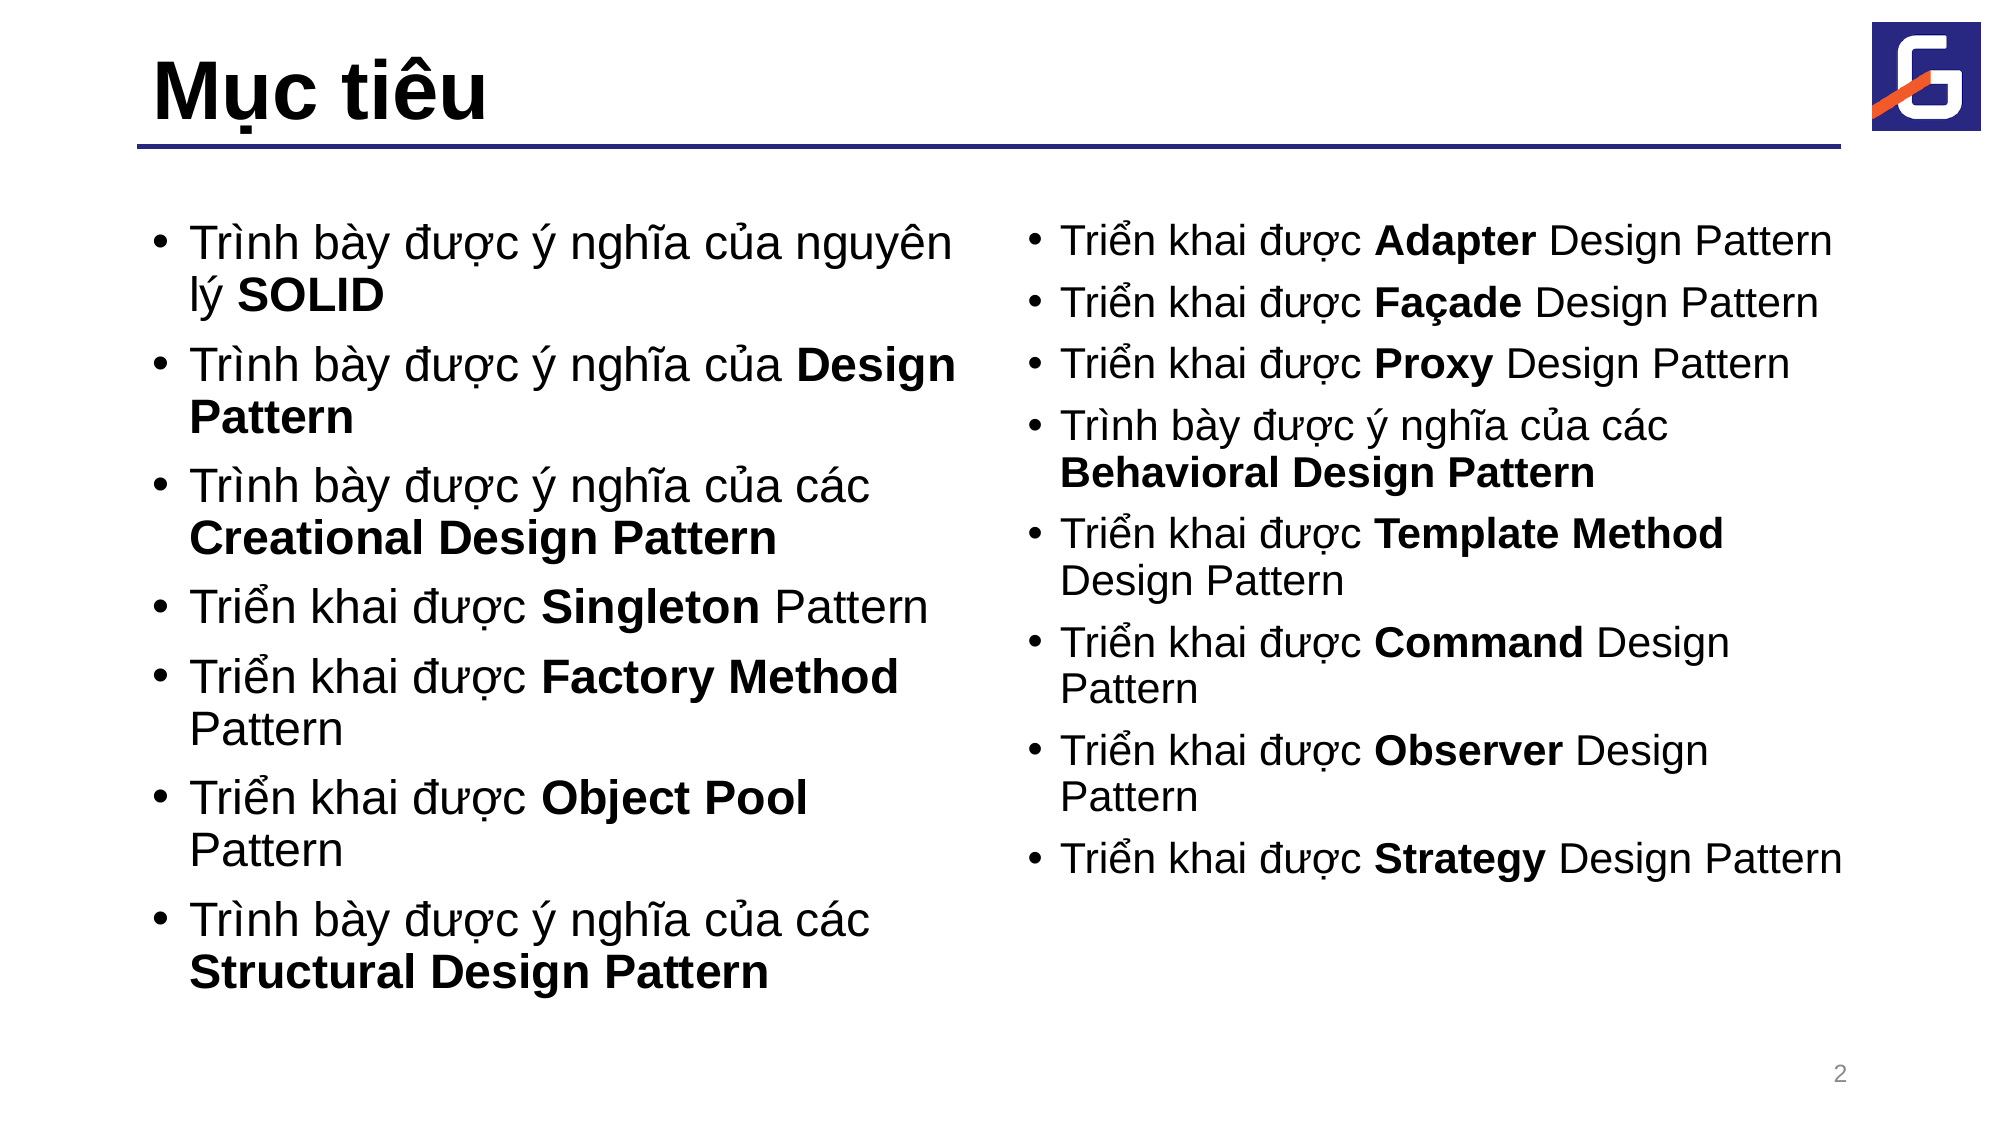

# Mục tiêu
Trình bày được ý nghĩa của nguyên lý SOLID
Trình bày được ý nghĩa của Design Pattern
Trình bày được ý nghĩa của các Creational Design Pattern
Triển khai được Singleton Pattern
Triển khai được Factory Method Pattern
Triển khai được Object Pool Pattern
Trình bày được ý nghĩa của các Structural Design Pattern
Triển khai được Adapter Design Pattern
Triển khai được Façade Design Pattern
Triển khai được Proxy Design Pattern
Trình bày được ý nghĩa của các Behavioral Design Pattern
Triển khai được Template Method Design Pattern
Triển khai được Command Design Pattern
Triển khai được Observer Design Pattern
Triển khai được Strategy Design Pattern
2